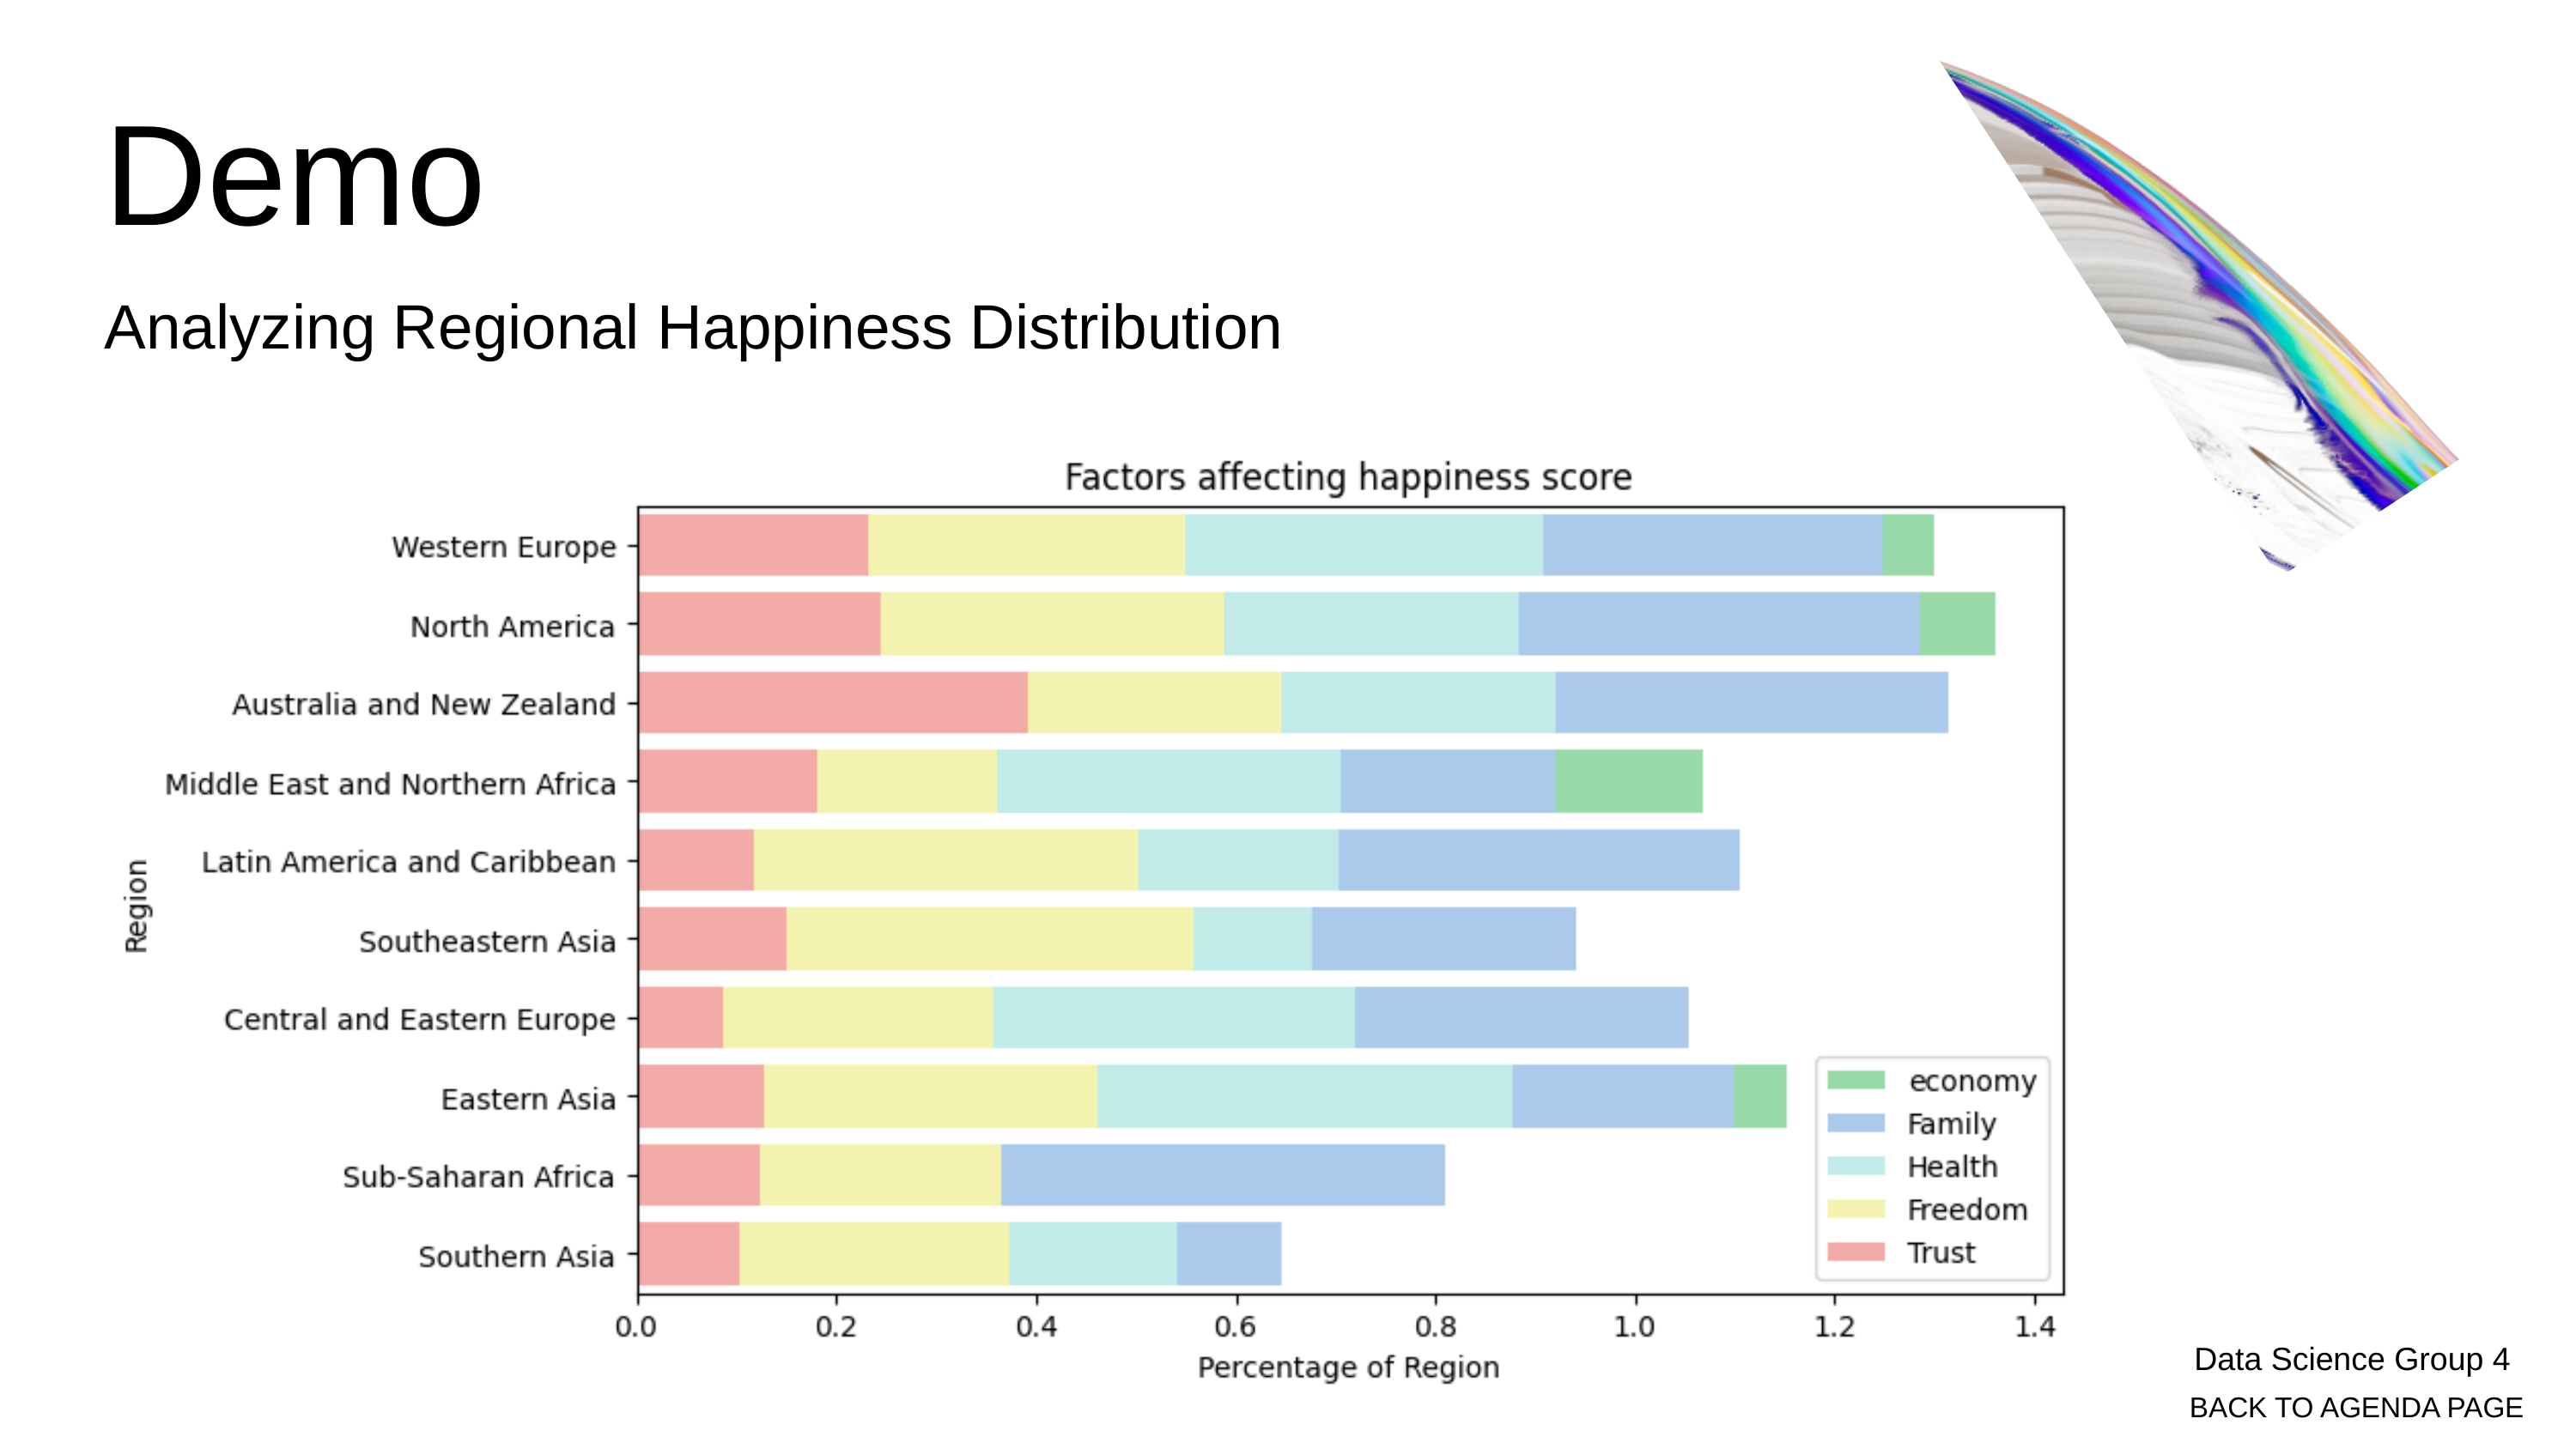

Demo
Analyzing Regional Happiness Distribution

Data Science Group 4
BACK TO AGENDA PAGE